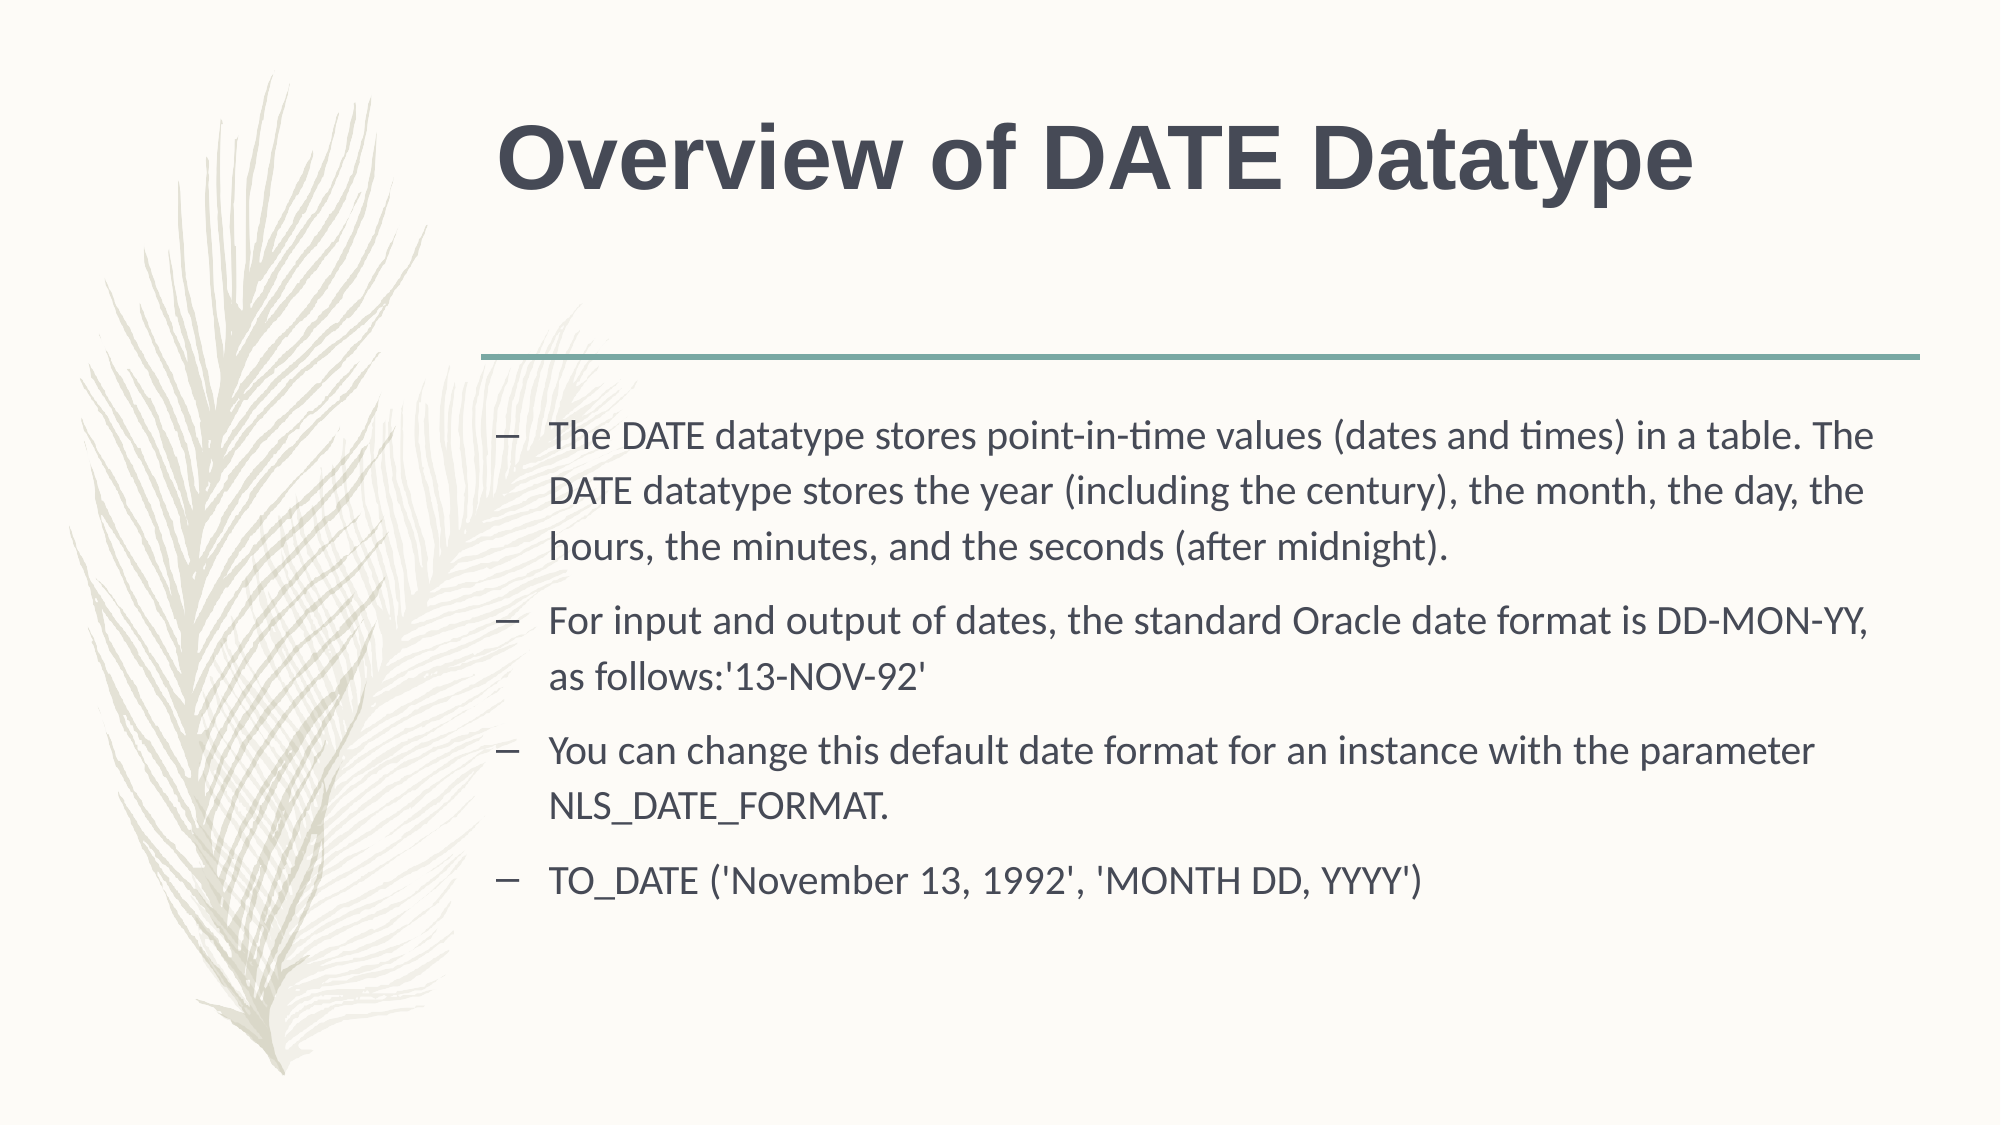

# Overview of DATE Datatype
The DATE datatype stores point-in-time values (dates and times) in a table. The DATE datatype stores the year (including the century), the month, the day, the hours, the minutes, and the seconds (after midnight).
For input and output of dates, the standard Oracle date format is DD-MON-YY, as follows:'13-NOV-92'
You can change this default date format for an instance with the parameter NLS_DATE_FORMAT.
TO_DATE ('November 13, 1992', 'MONTH DD, YYYY')